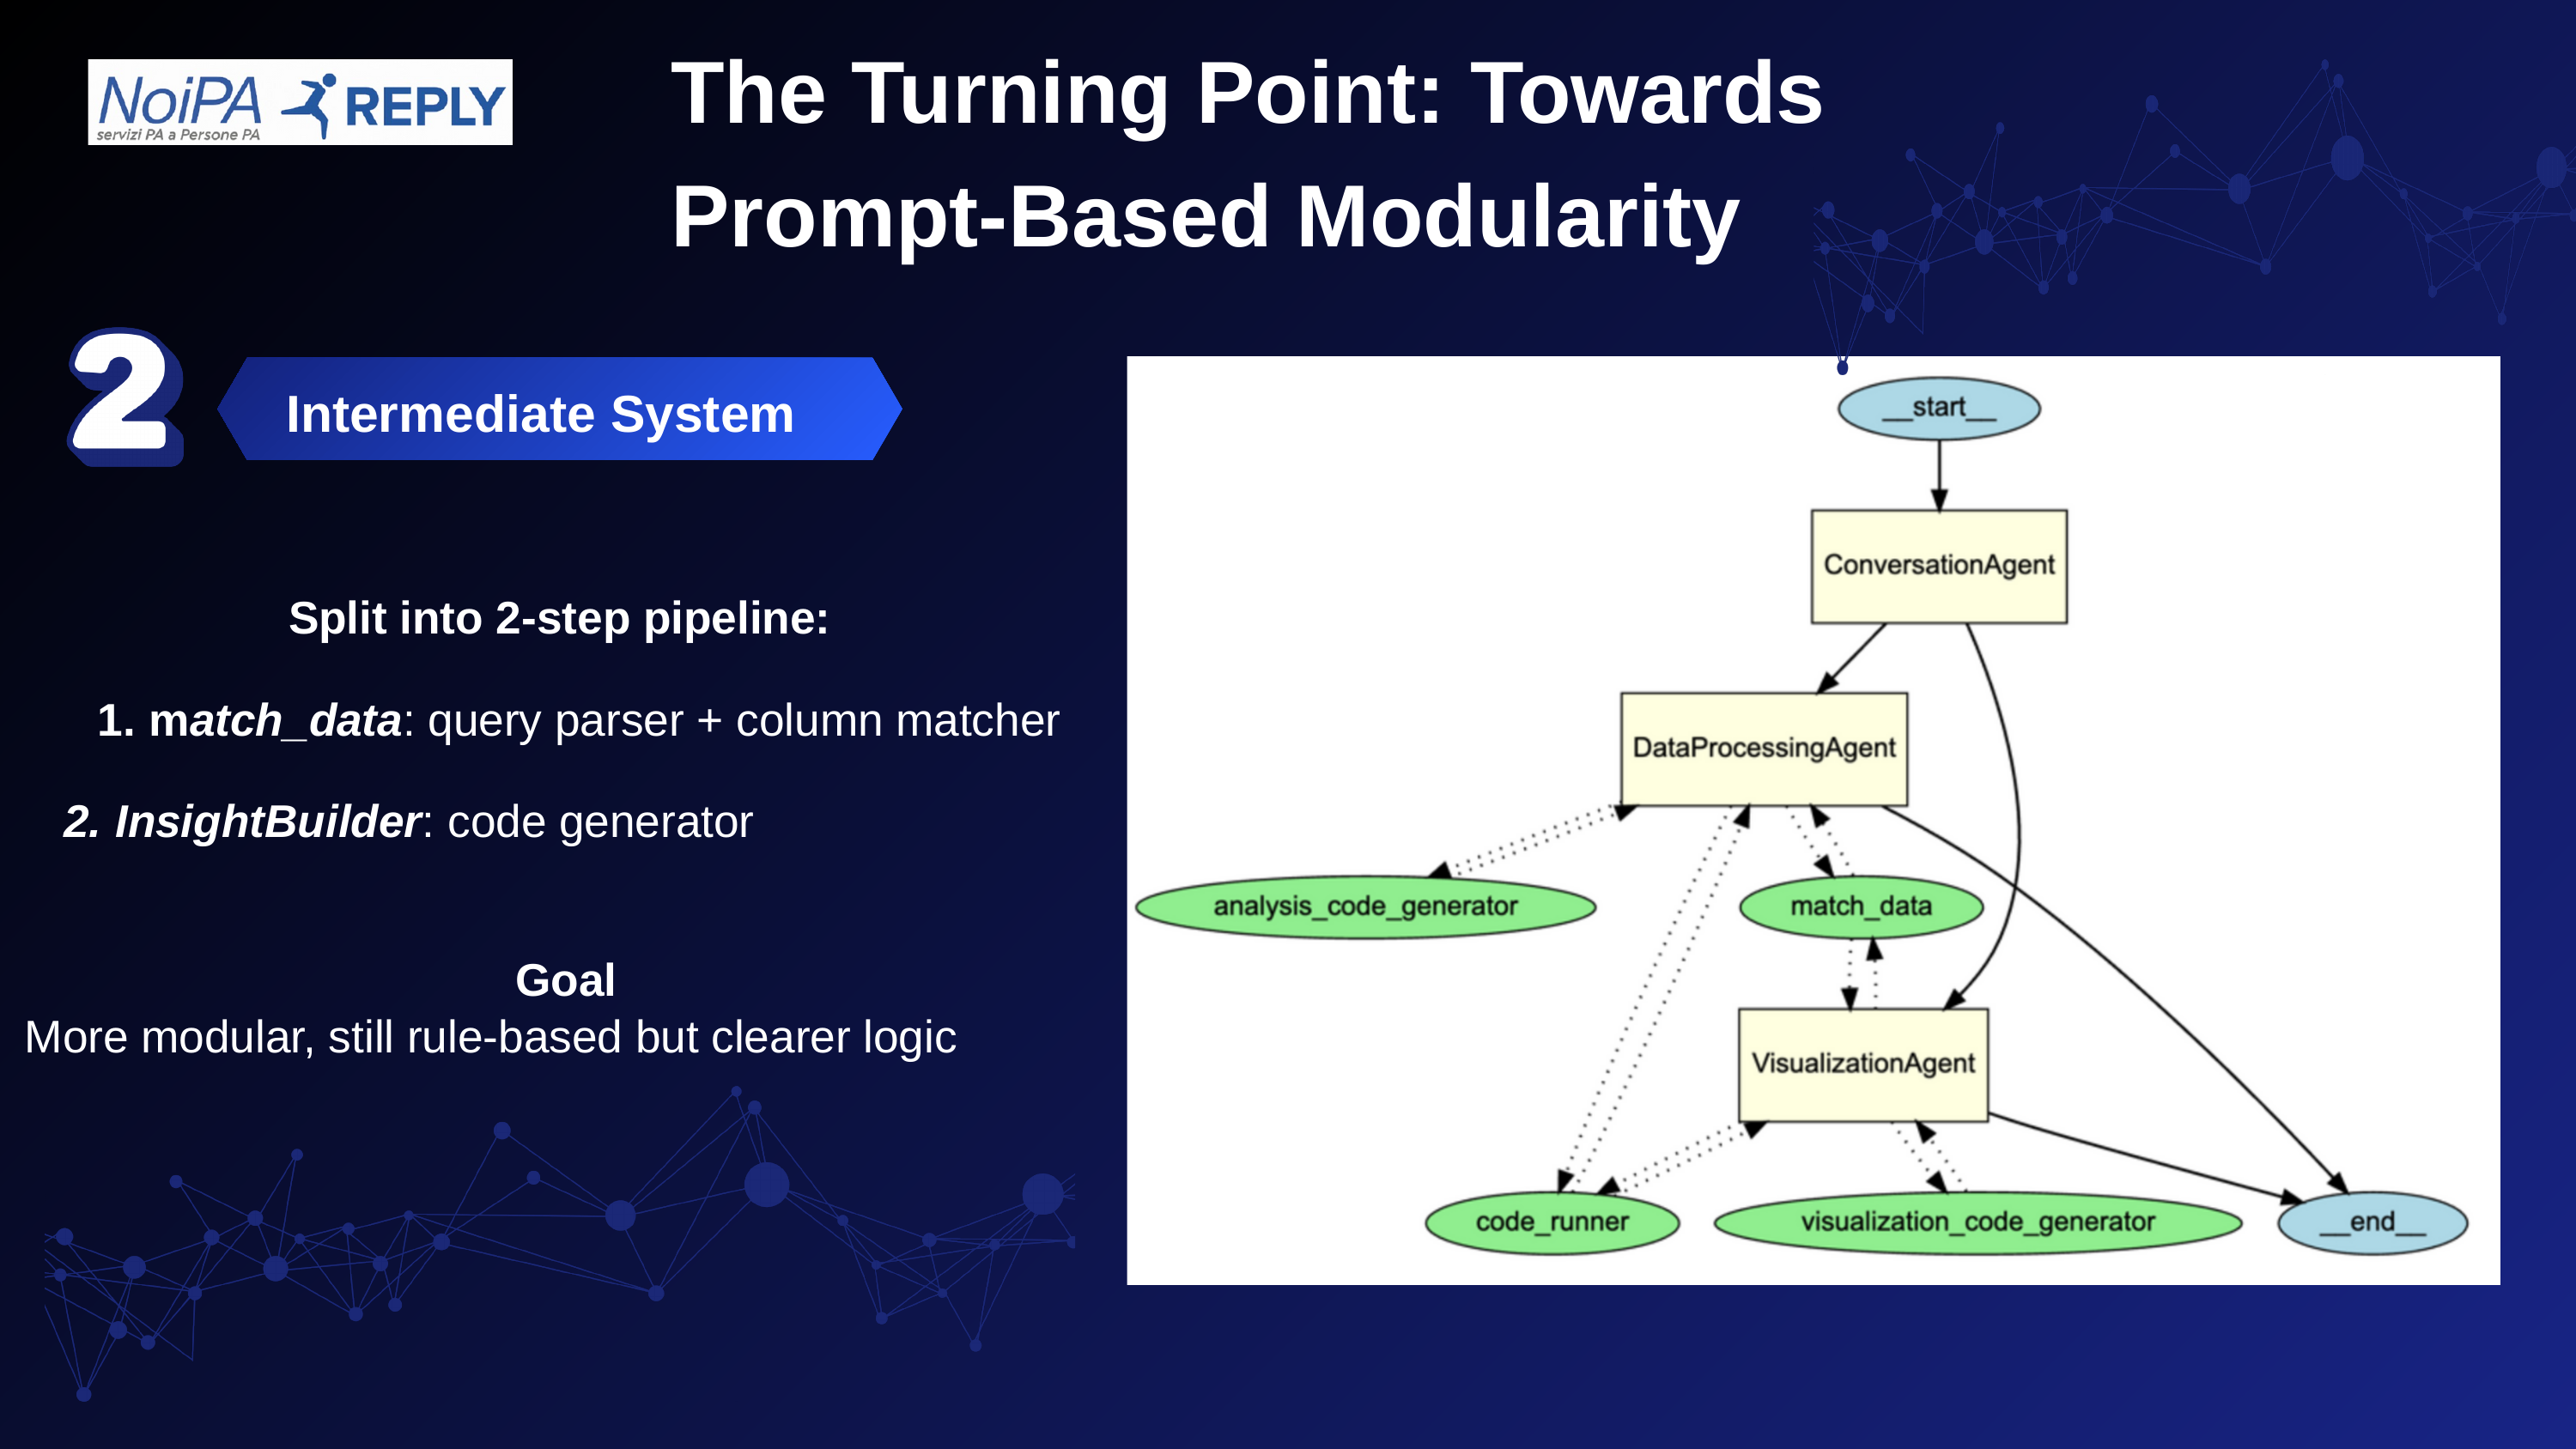

The Turning Point: Towards Prompt-Based Modularity

Intermediate System
Split into 2-step pipeline:
 match_data: query parser + column matcher
 InsightBuilder: code generator

 Goal
More modular, still rule-based but clearer logic